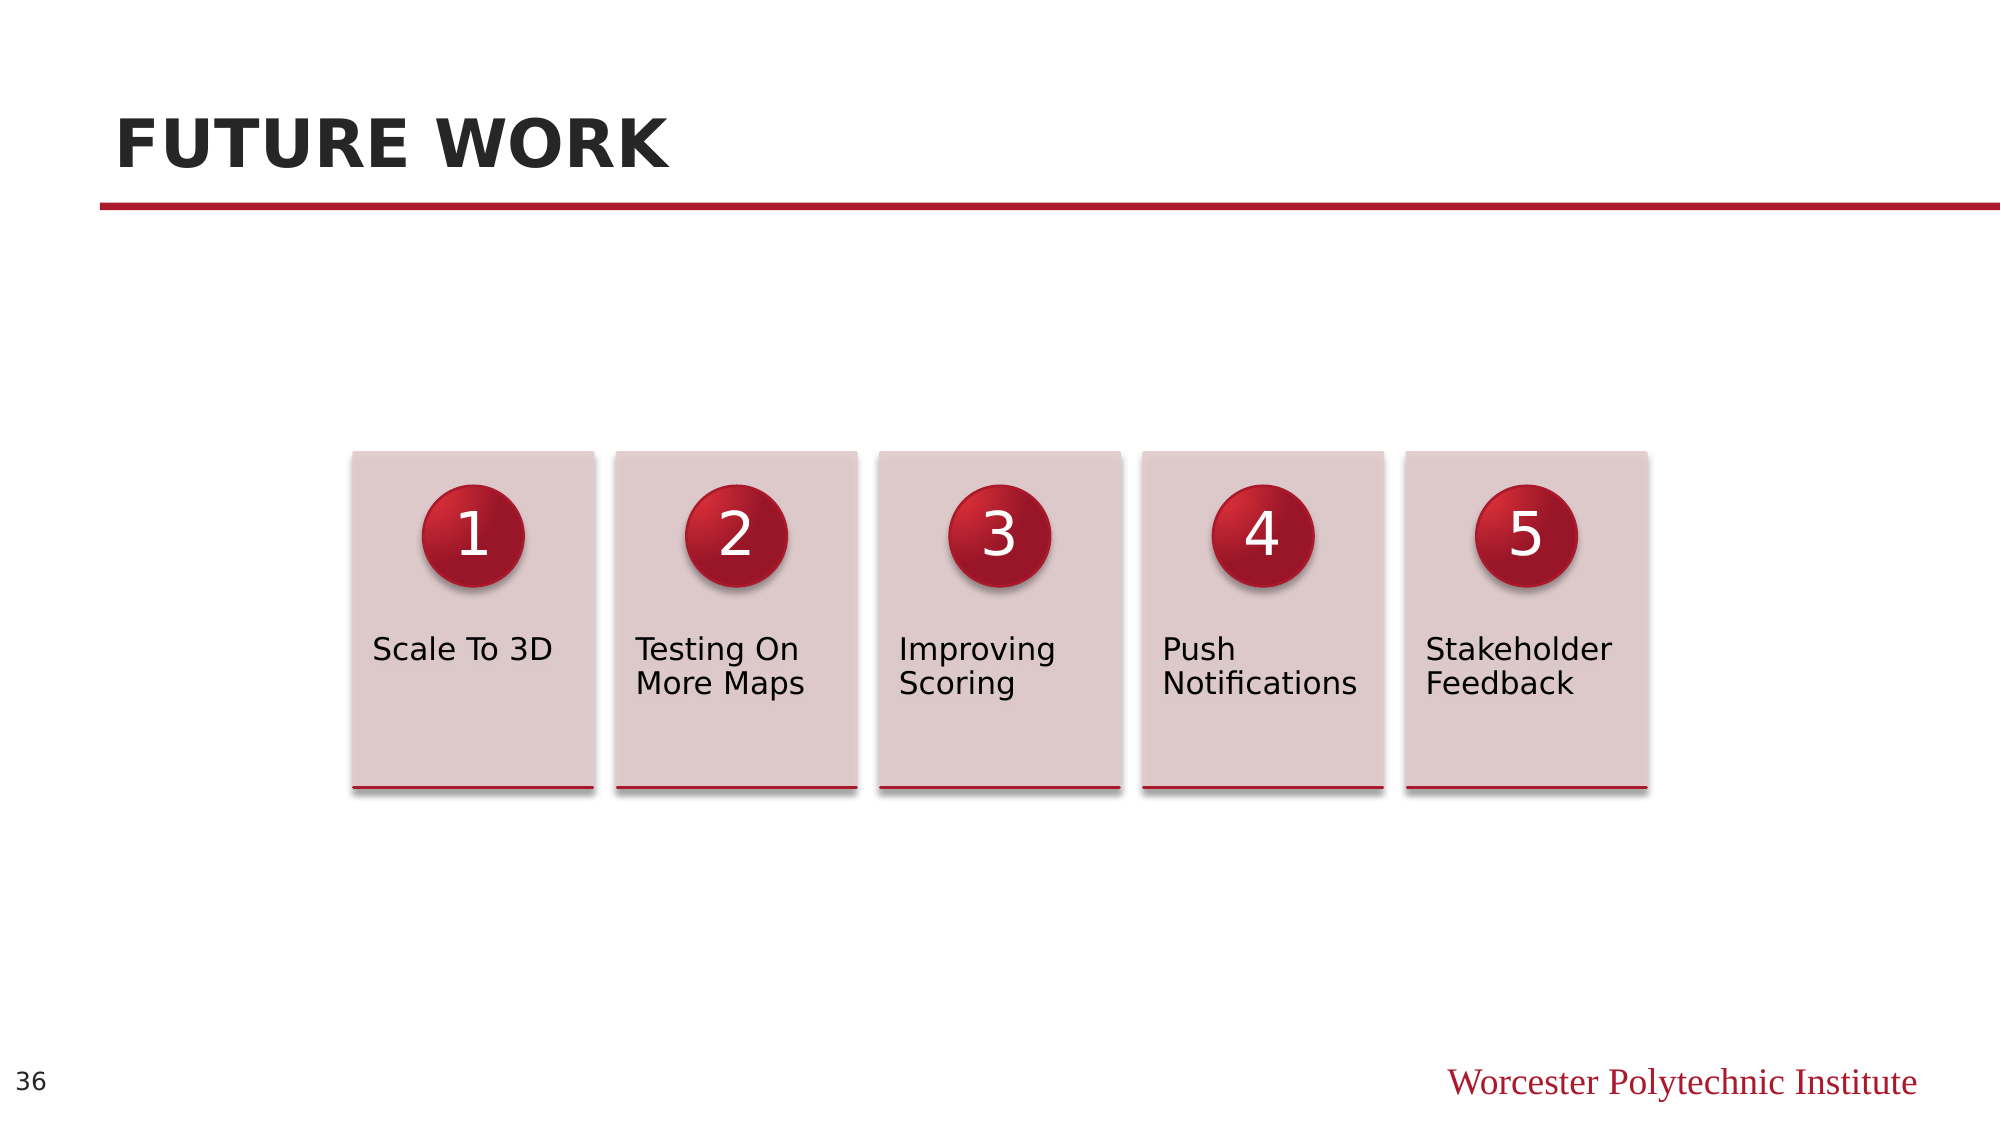

# FUTURE WORK
Scale To 3D
1
Testing On More Maps
2
Improving Scoring
3
Push Notifications
4
Stakeholder Feedback
5
36